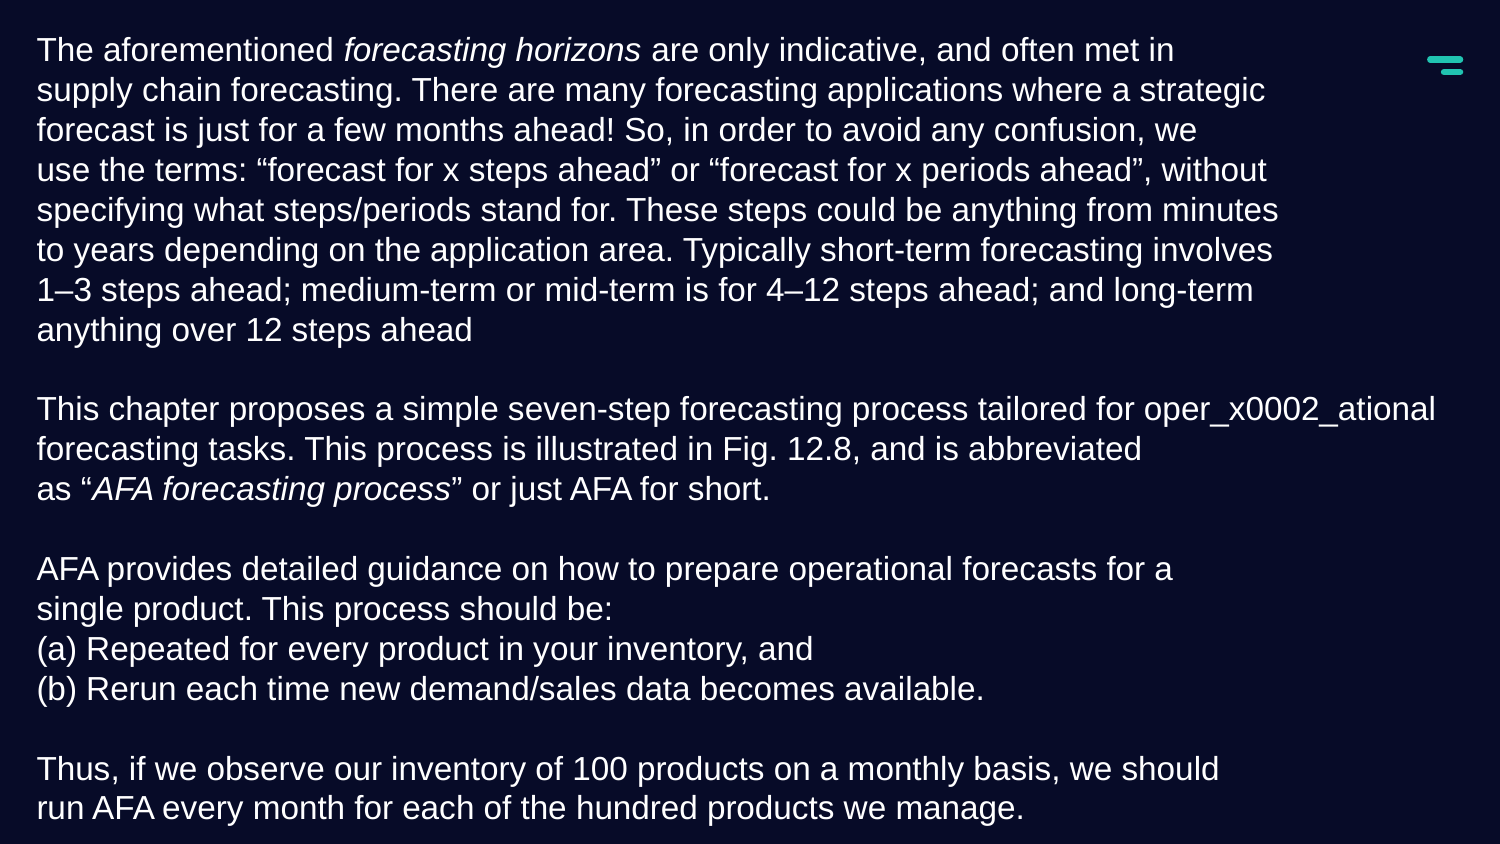

The aforementioned forecasting horizons are only indicative, and often met in
supply chain forecasting. There are many forecasting applications where a strategic
forecast is just for a few months ahead! So, in order to avoid any confusion, we
use the terms: “forecast for x steps ahead” or “forecast for x periods ahead”, without
specifying what steps/periods stand for. These steps could be anything from minutes
to years depending on the application area. Typically short-term forecasting involves
1–3 steps ahead; medium-term or mid-term is for 4–12 steps ahead; and long-term
anything over 12 steps ahead

This chapter proposes a simple seven-step forecasting process tailored for oper_x0002_ational forecasting tasks. This process is illustrated in Fig. 12.8, and is abbreviated
as “AFA forecasting process” or just AFA for short.

AFA provides detailed guidance on how to prepare operational forecasts for a
single product. This process should be:
(a) Repeated for every product in your inventory, and
(b) Rerun each time new demand/sales data becomes available.

Thus, if we observe our inventory of 100 products on a monthly basis, we should
run AFA every month for each of the hundred products we manage.